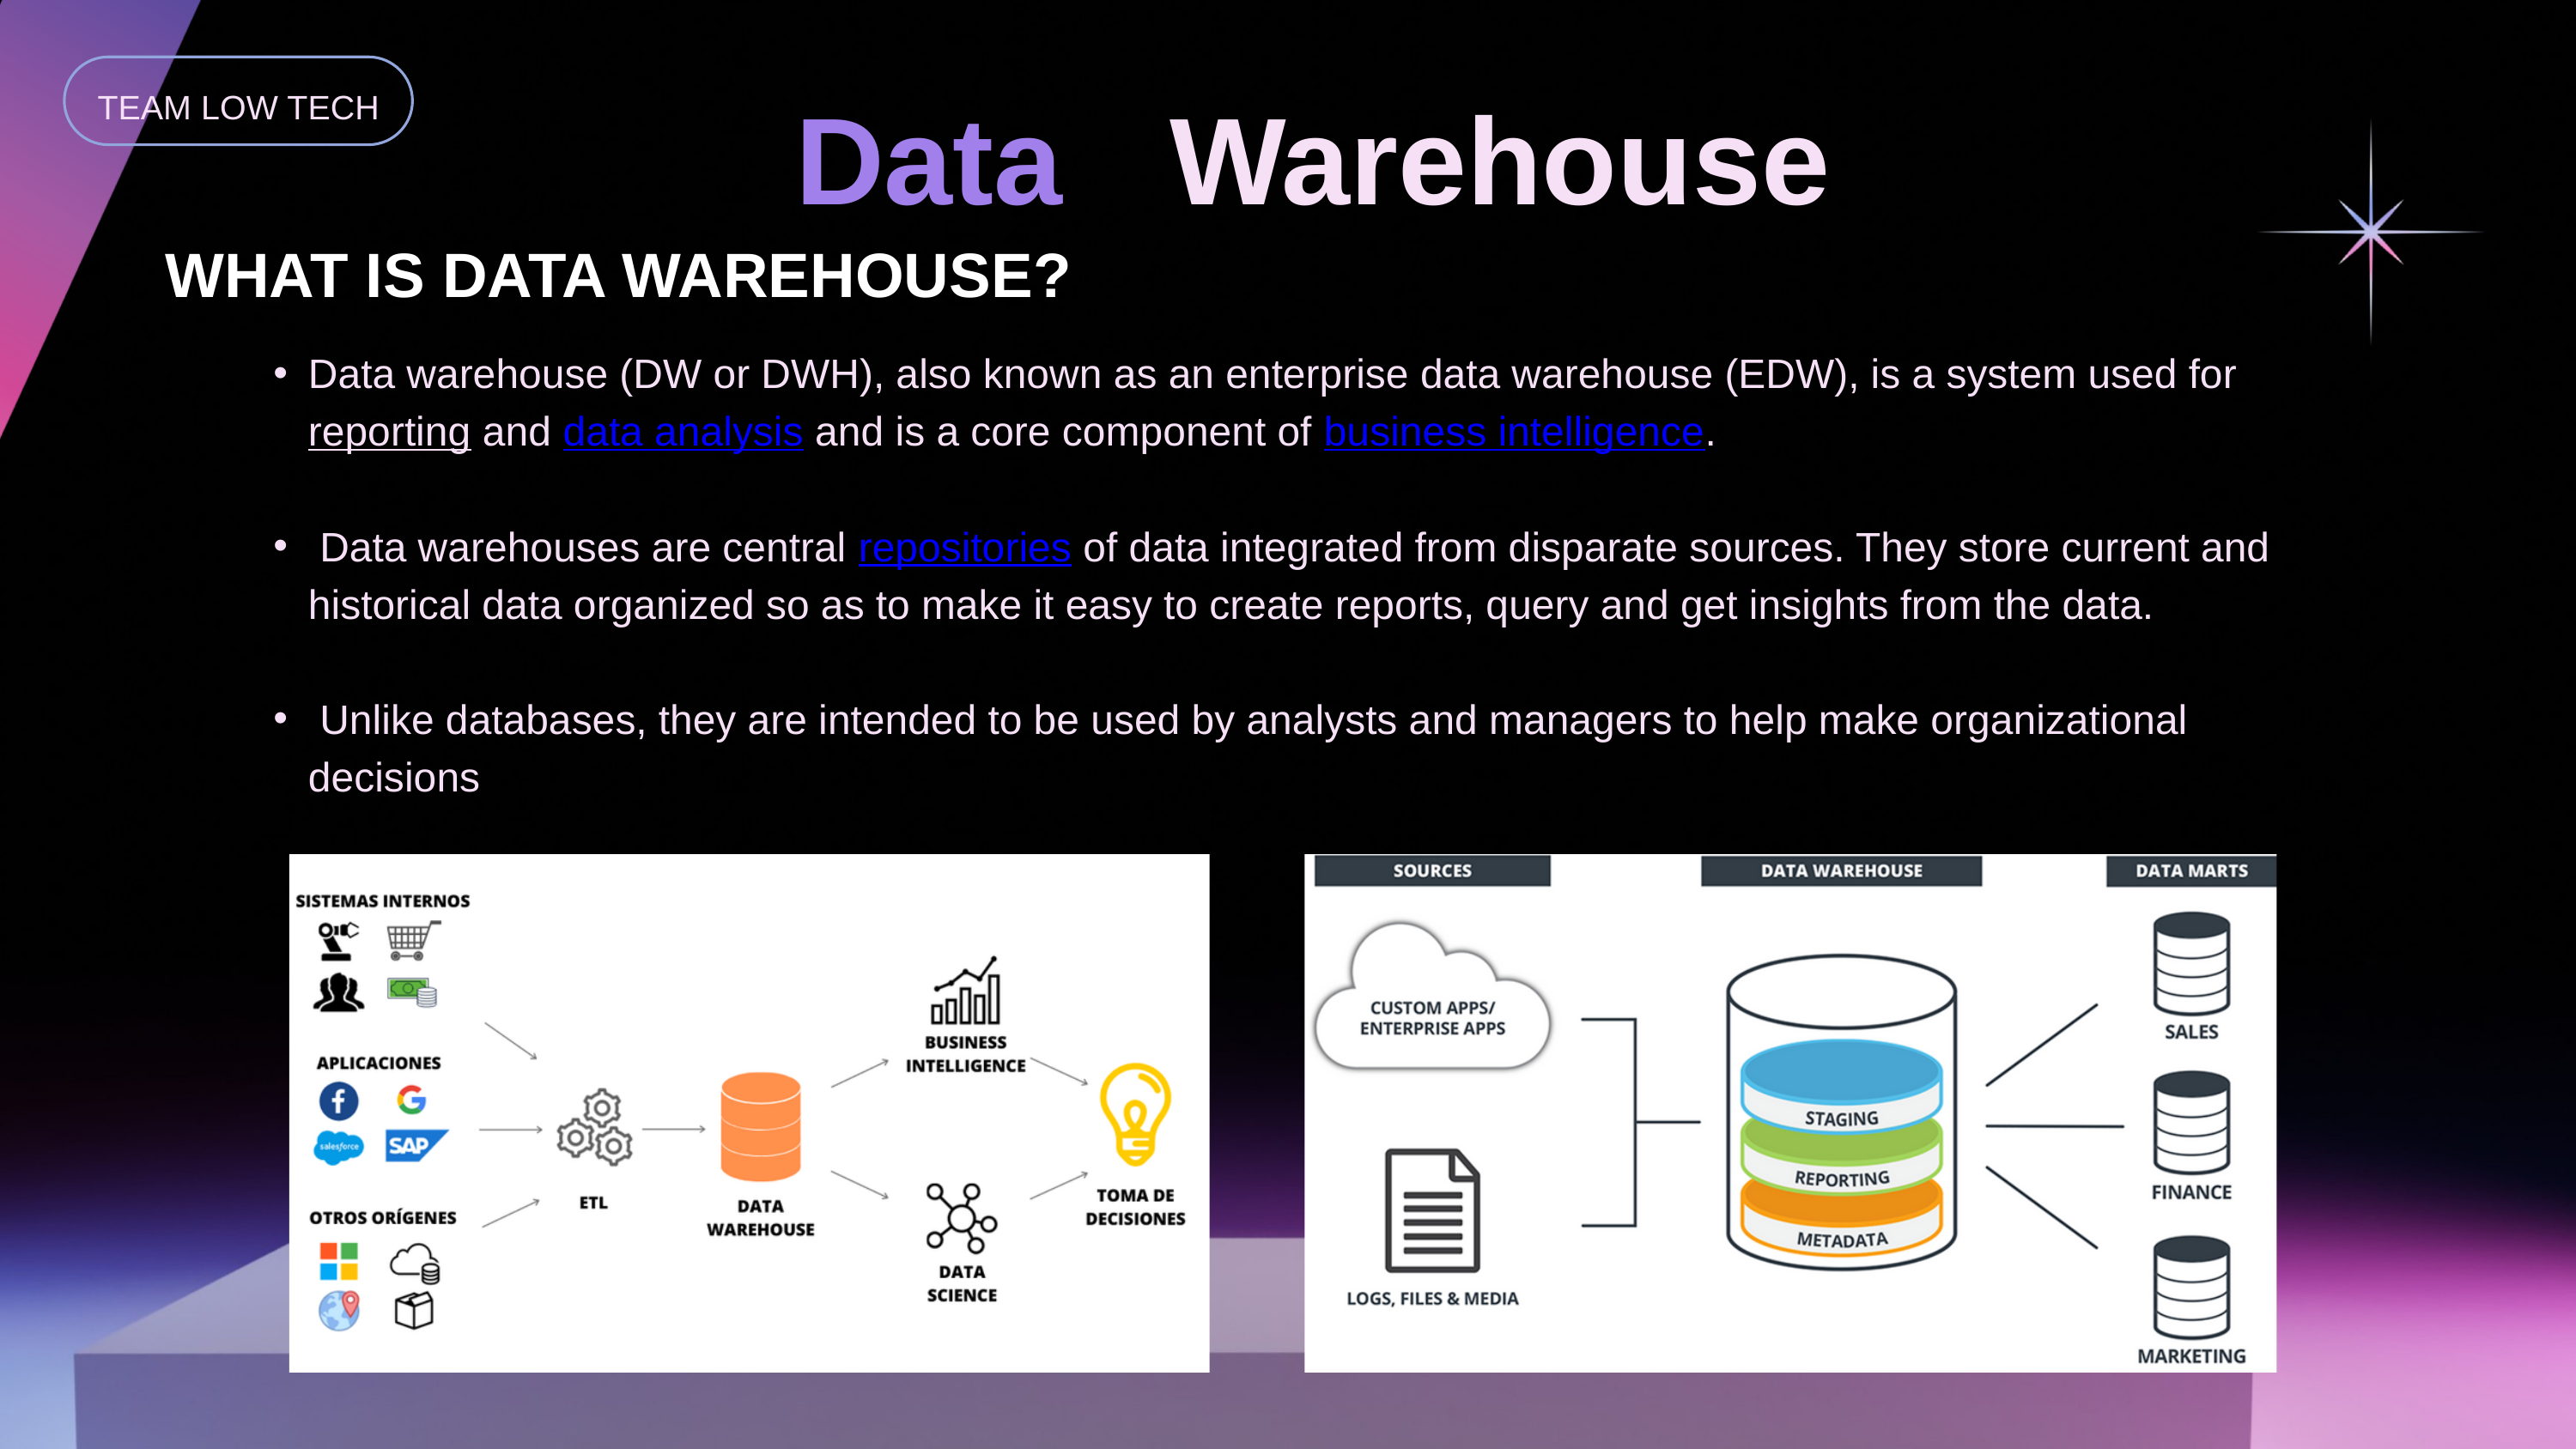

TEAM LOW TECH
Data
Warehouse

WHAT IS DATA WAREHOUSE?
Data warehouse (DW or DWH), also known as an enterprise data warehouse (EDW), is a system used for reporting and data analysis and is a core component of business intelligence.

 Data warehouses are central repositories of data integrated from disparate sources. They store current and historical data organized so as to make it easy to create reports, query and get insights from the data.

 Unlike databases, they are intended to be used by analysts and managers to help make organizational decisions